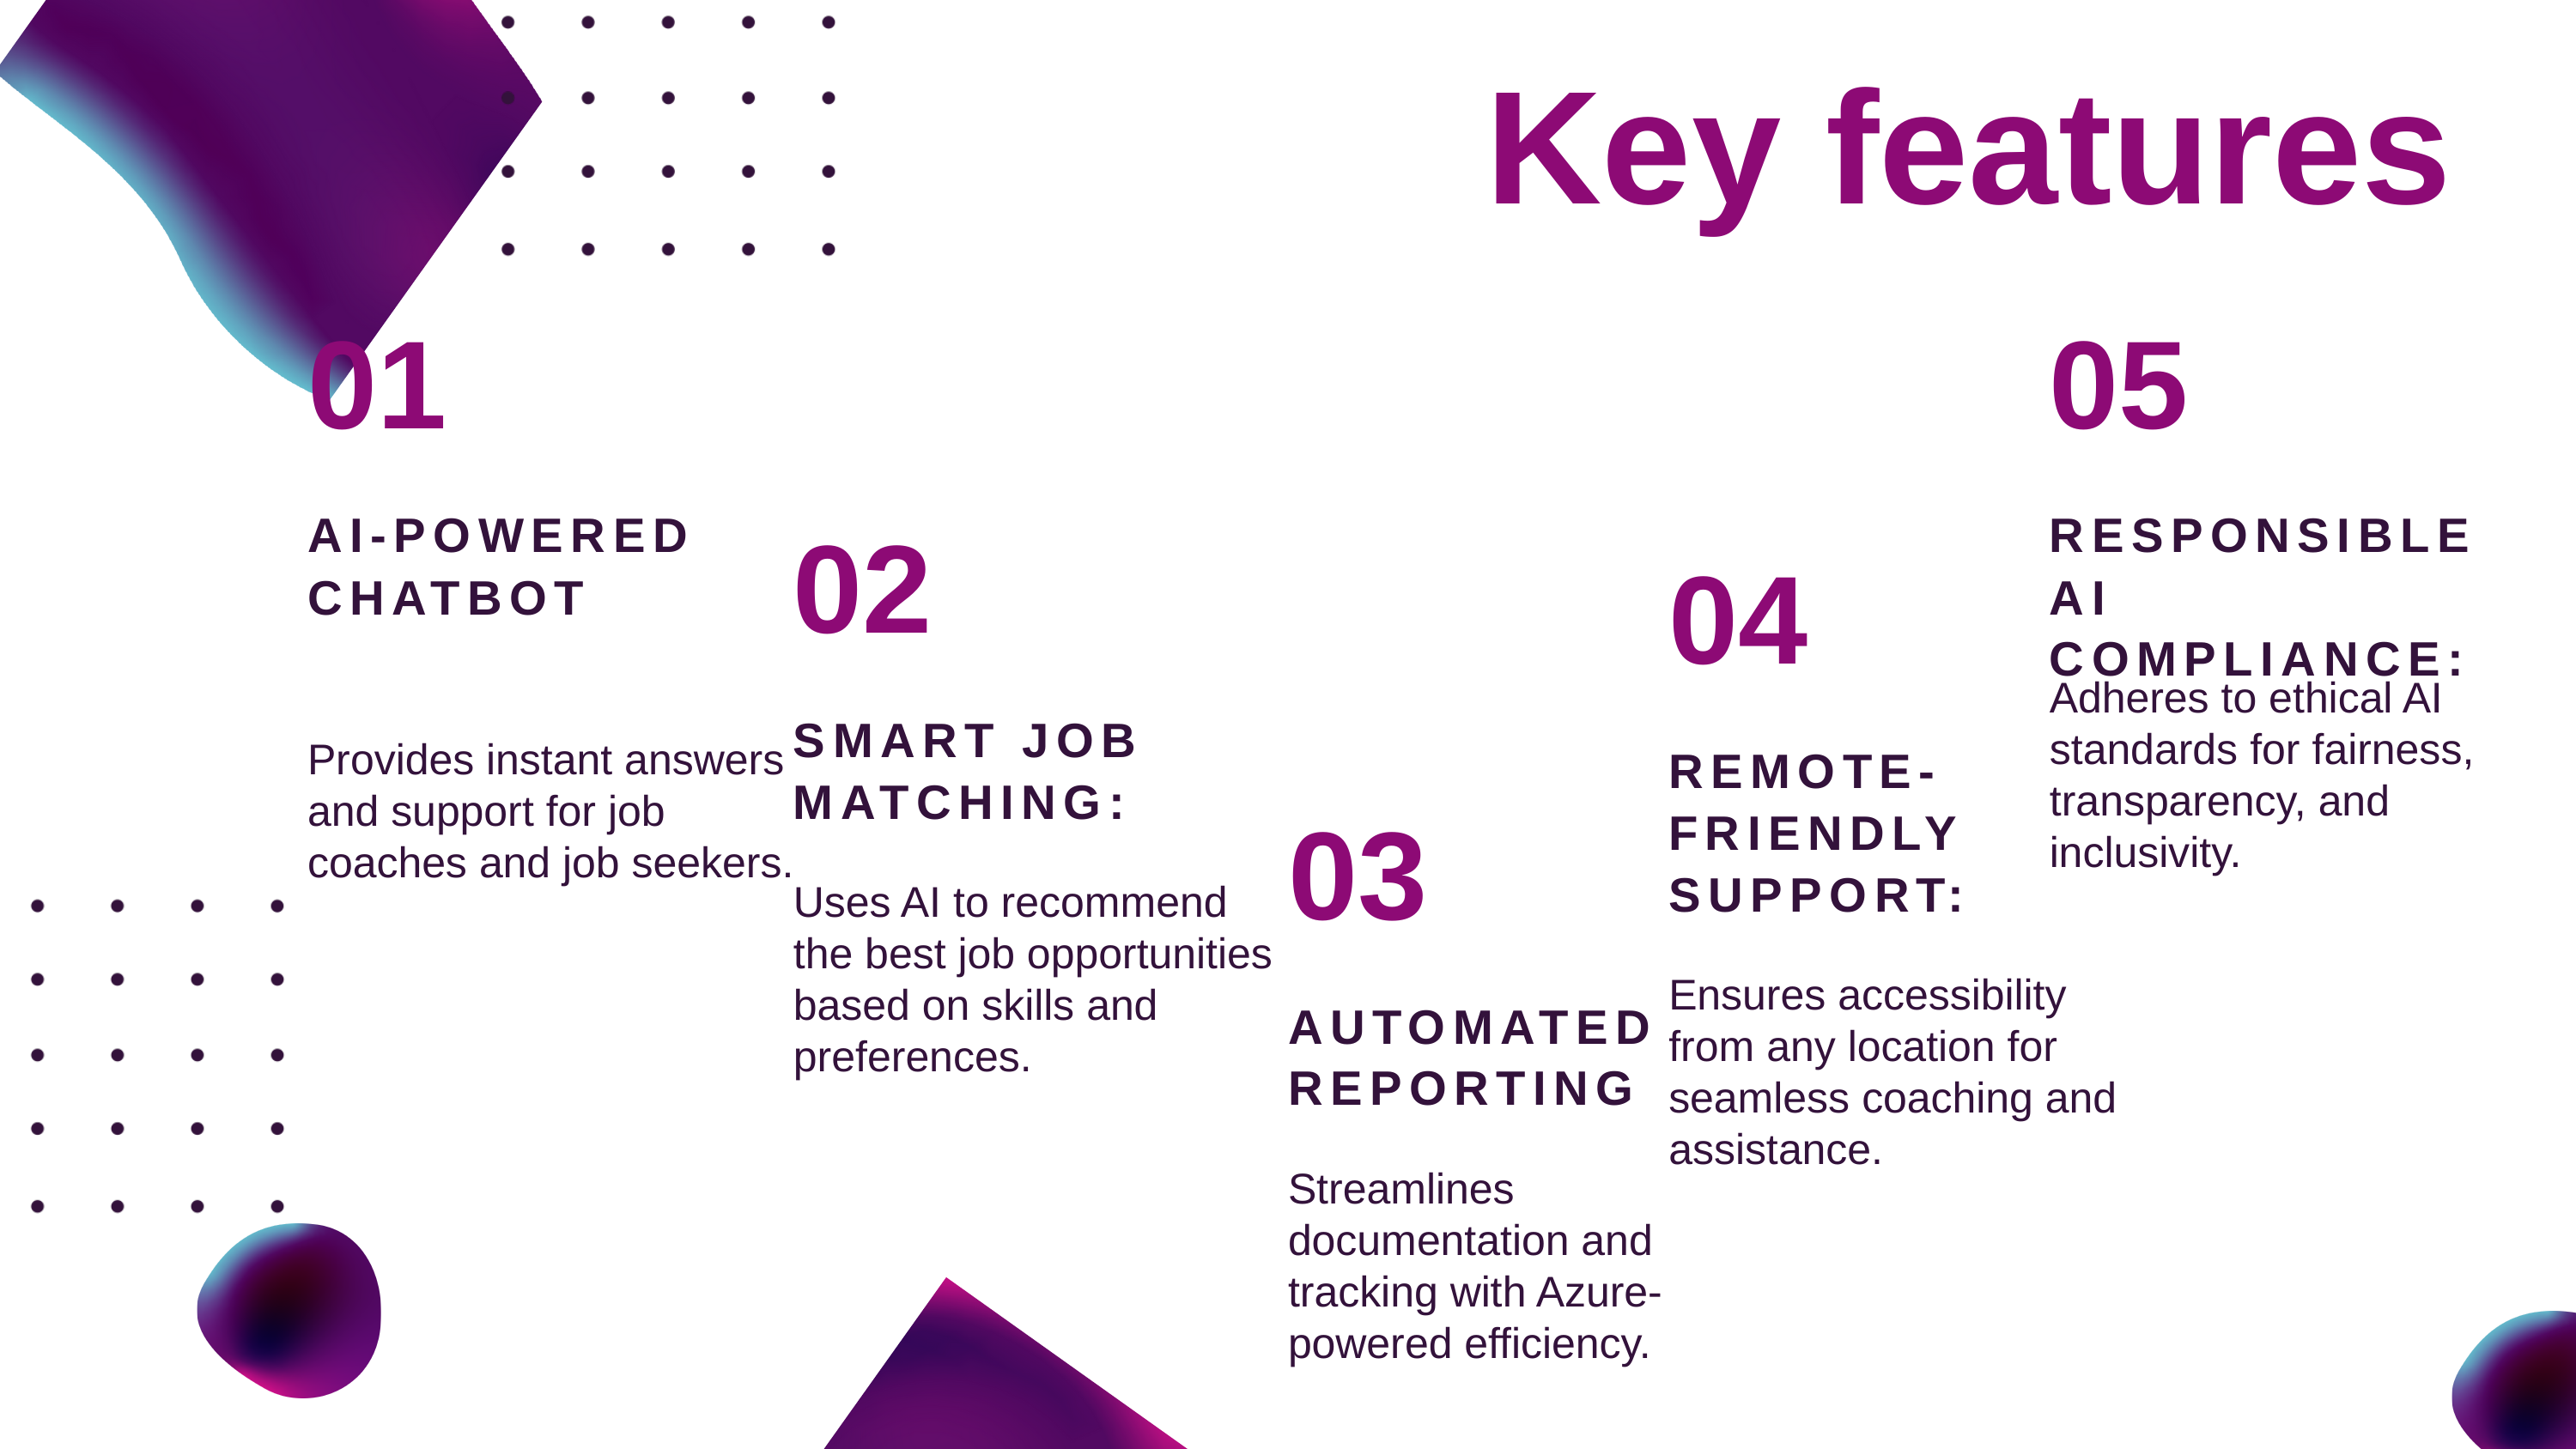

Key features
01
AI-POWERED CHATBOT

Provides instant answers and support for job coaches and job seekers.
05
RESPONSIBLE AI COMPLIANCE:
Adheres to ethical AI standards for fairness, transparency, and inclusivity.

02
SMART JOB MATCHING:
Uses AI to recommend the best job opportunities based on skills and preferences.
04
REMOTE-FRIENDLY SUPPORT:
Ensures accessibility from any location for seamless coaching and assistance.
03
AUTOMATED REPORTING
Streamlines documentation and tracking with Azure-powered efficiency.